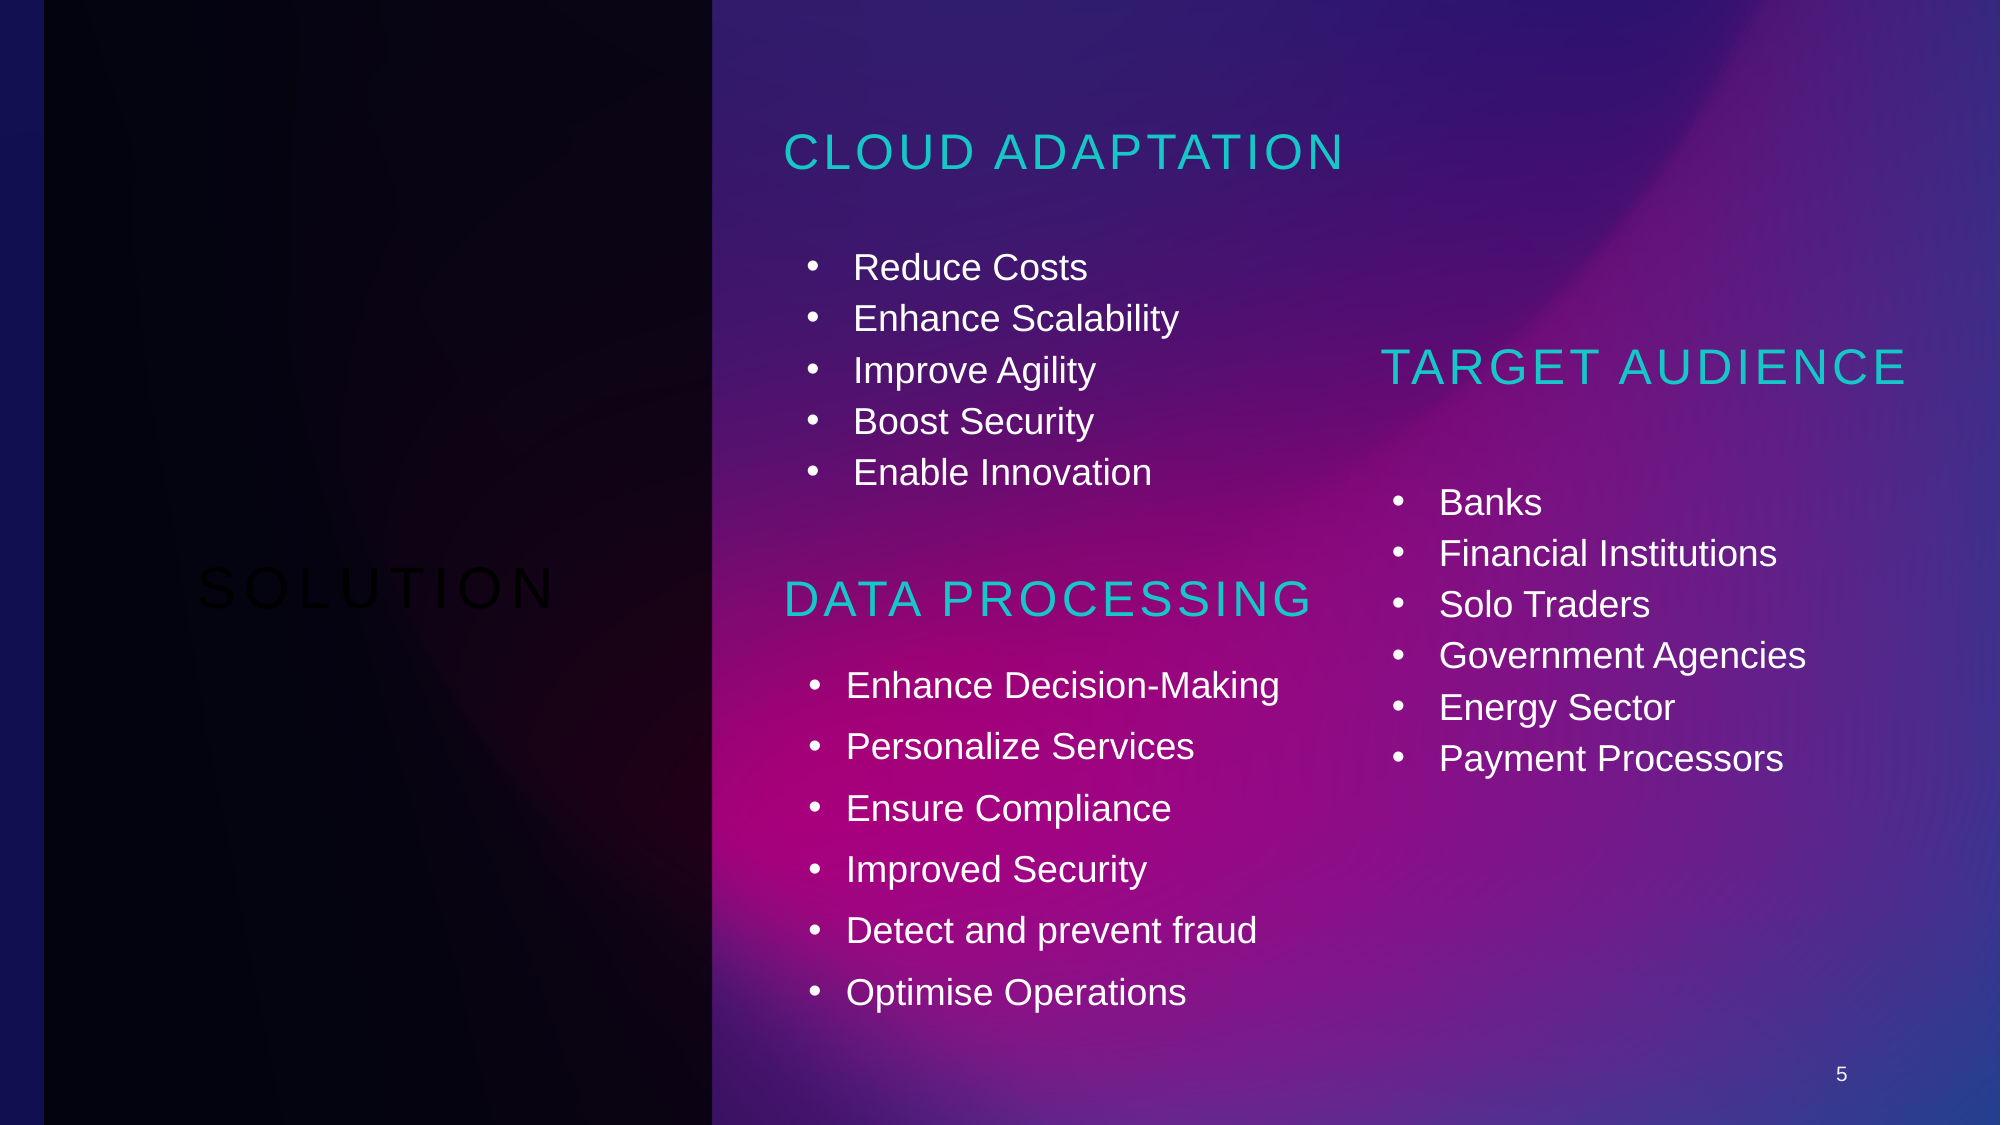

# Solution

Cloud adaptation
Reduce Costs
Enhance Scalability
Improve Agility
Boost Security
Enable Innovation
Target audience
Banks
Financial Institutions
Solo Traders
Government Agencies
Energy Sector
Payment Processors
Data Processing
Enhance Decision-Making
Personalize Services
Ensure Compliance
Improved Security
Detect and prevent fraud
Optimise Operations
5